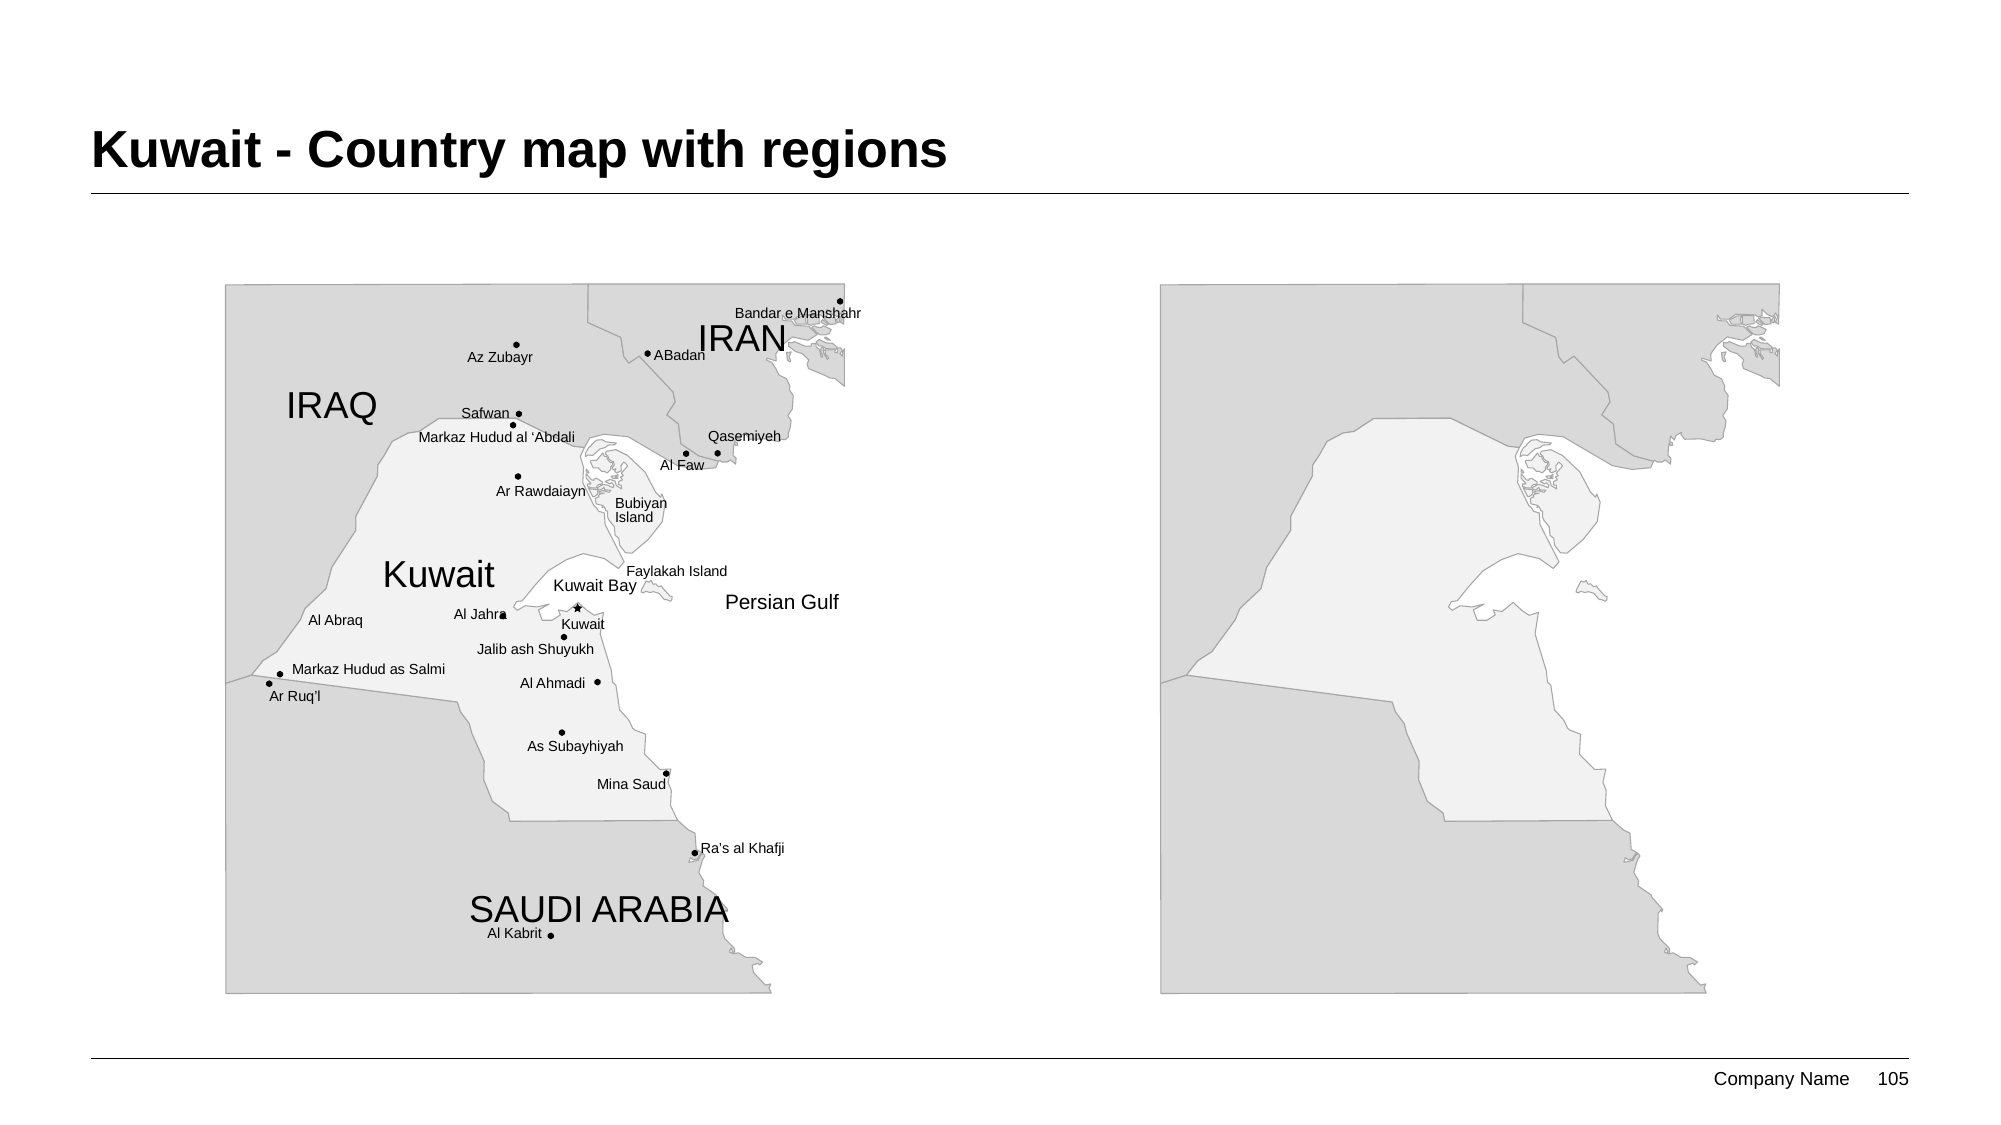

# Kuwait - Country map with regions

Bandar e Manshahr
IRAN

ABadan
Az Zubayr

IRAQ
Safwan

Qasemiyeh
Markaz Hudud al ‘Abdali

Al Faw

Ar Rawdaiayn
Bubiyan
Island
Kuwait
Faylakah Island
Kuwait Bay
Persian Gulf

Al Jahra
Al Abraq

Kuwait

Jalib ash Shuyukh
Markaz Hudud as Salmi

Al Ahmadi

Ar Ruq’l

As Subayhiyah

Mina Saud
Ra’s al Khafji

SAUDI ARABIA
Al Kabrit